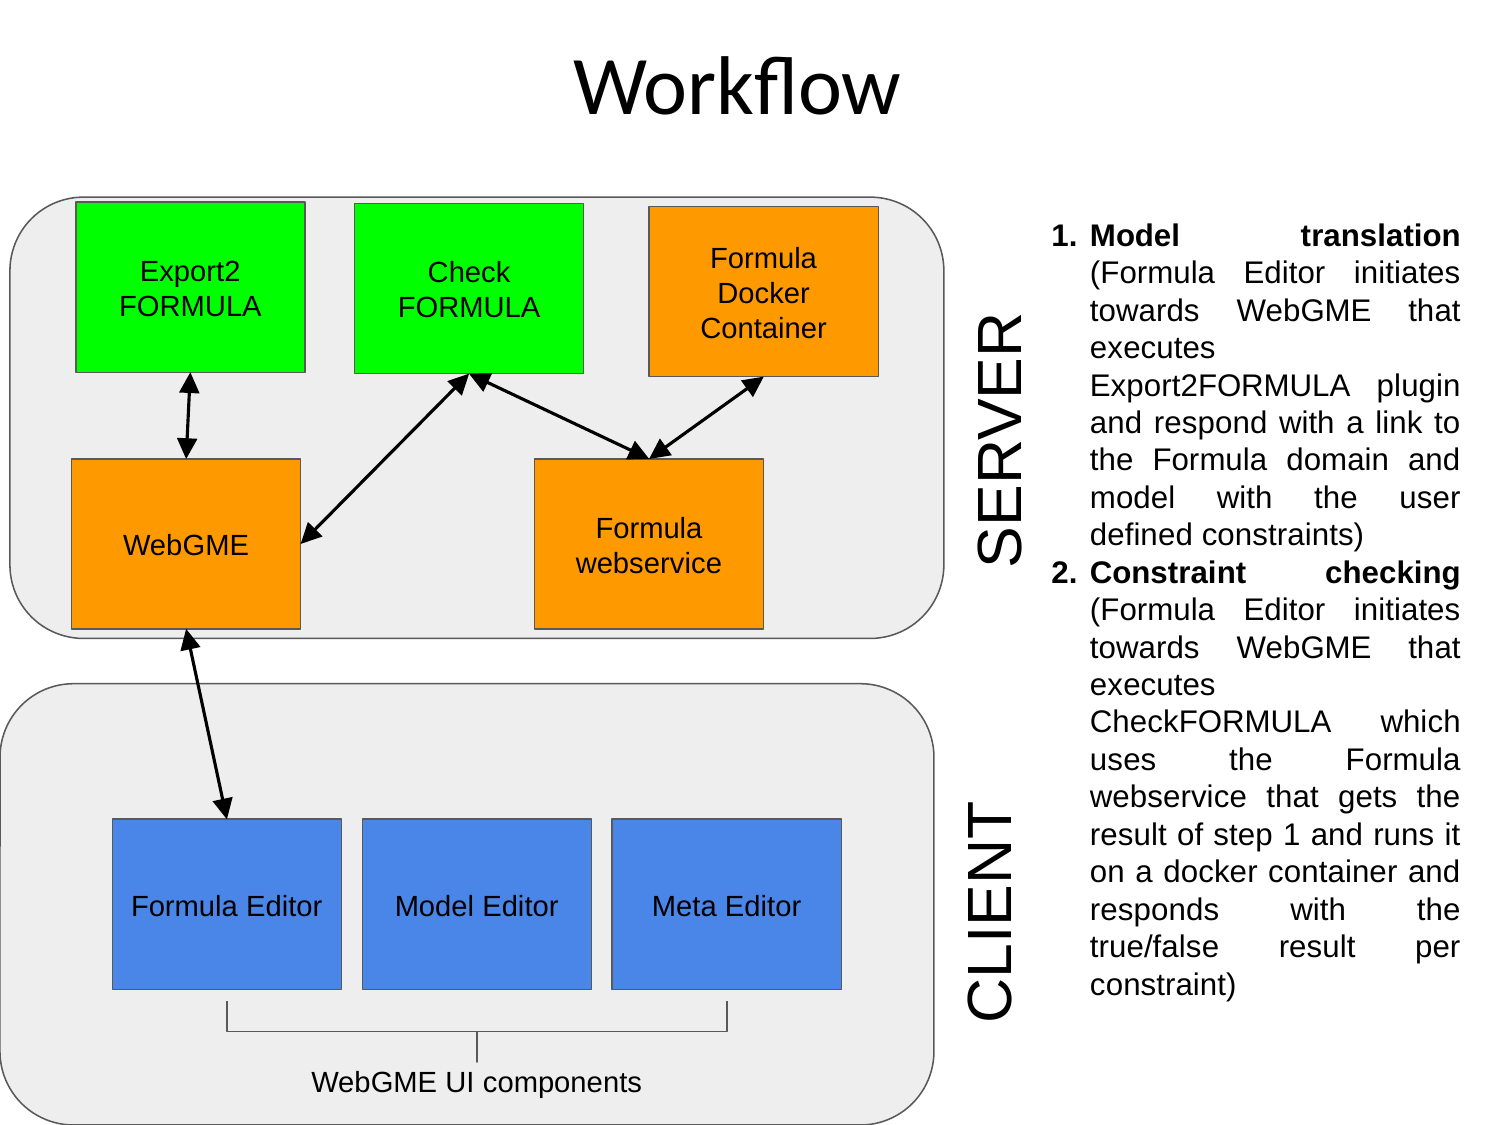

# Workflow

Model translation (Formula Editor initiates towards WebGME that executes Export2FORMULA plugin and respond with a link to the Formula domain and model with the user defined constraints)
Constraint checking (Formula Editor initiates towards WebGME that executes CheckFORMULA which uses the Formula webservice that gets the result of step 1 and runs it on a docker container and responds with the true/false result per constraint)
Export2 FORMULA
Check FORMULA
Formula Docker Container
SERVER
WebGME
Formula webservice

Formula Editor
Model Editor
Meta Editor
CLIENT
WebGME UI components